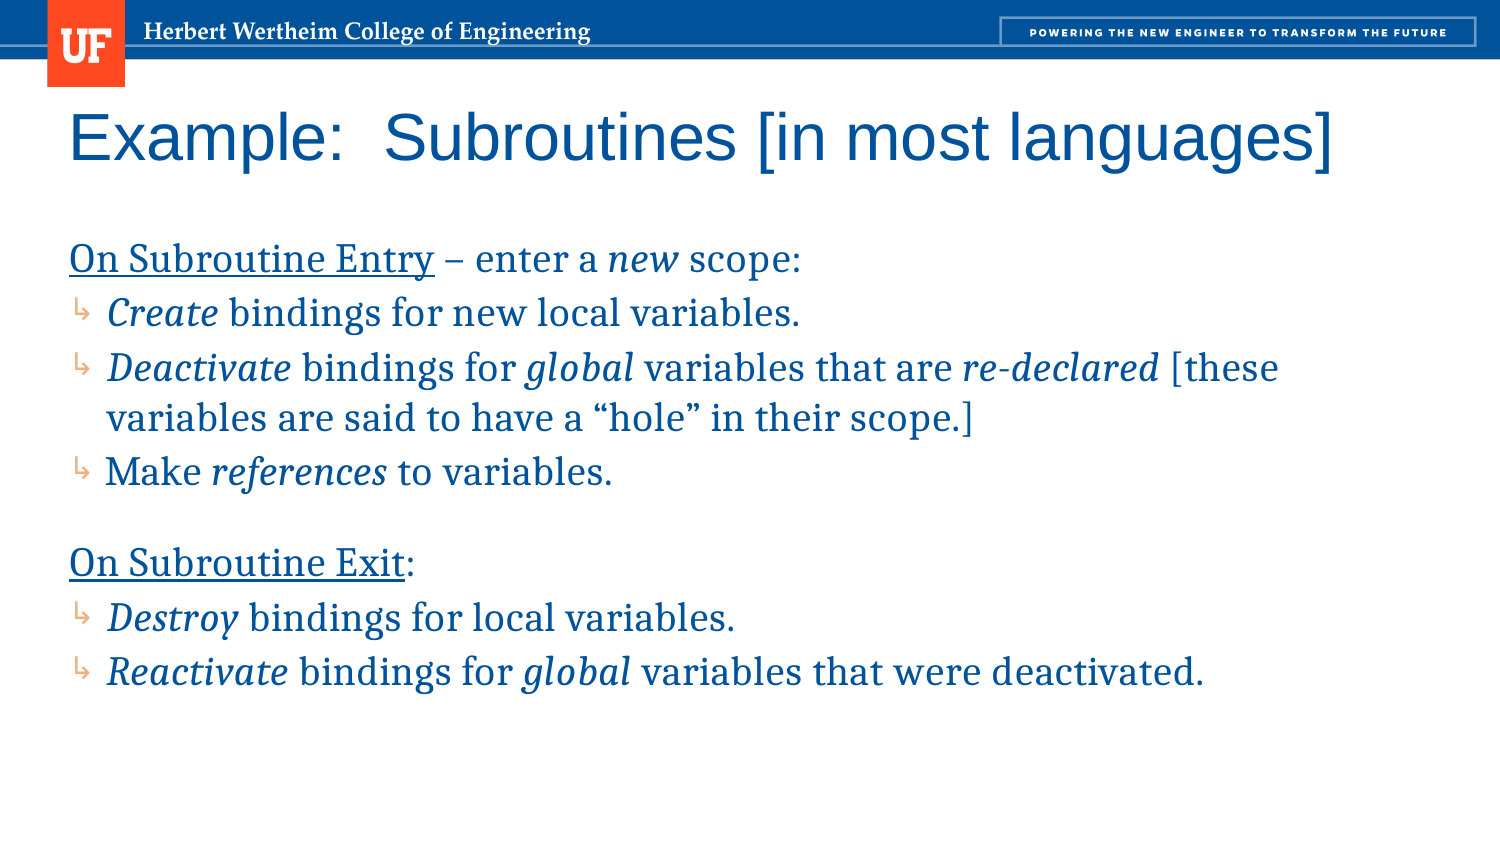

# Example:  Subroutines [in most languages]
On Subroutine Entry – enter a new scope:
Create bindings for new local variables.
Deactivate bindings for global variables that are re-declared [these variables are said to have a “hole” in their scope.]
Make references to variables.
On Subroutine Exit:
Destroy bindings for local variables.
Reactivate bindings for global variables that were deactivated.